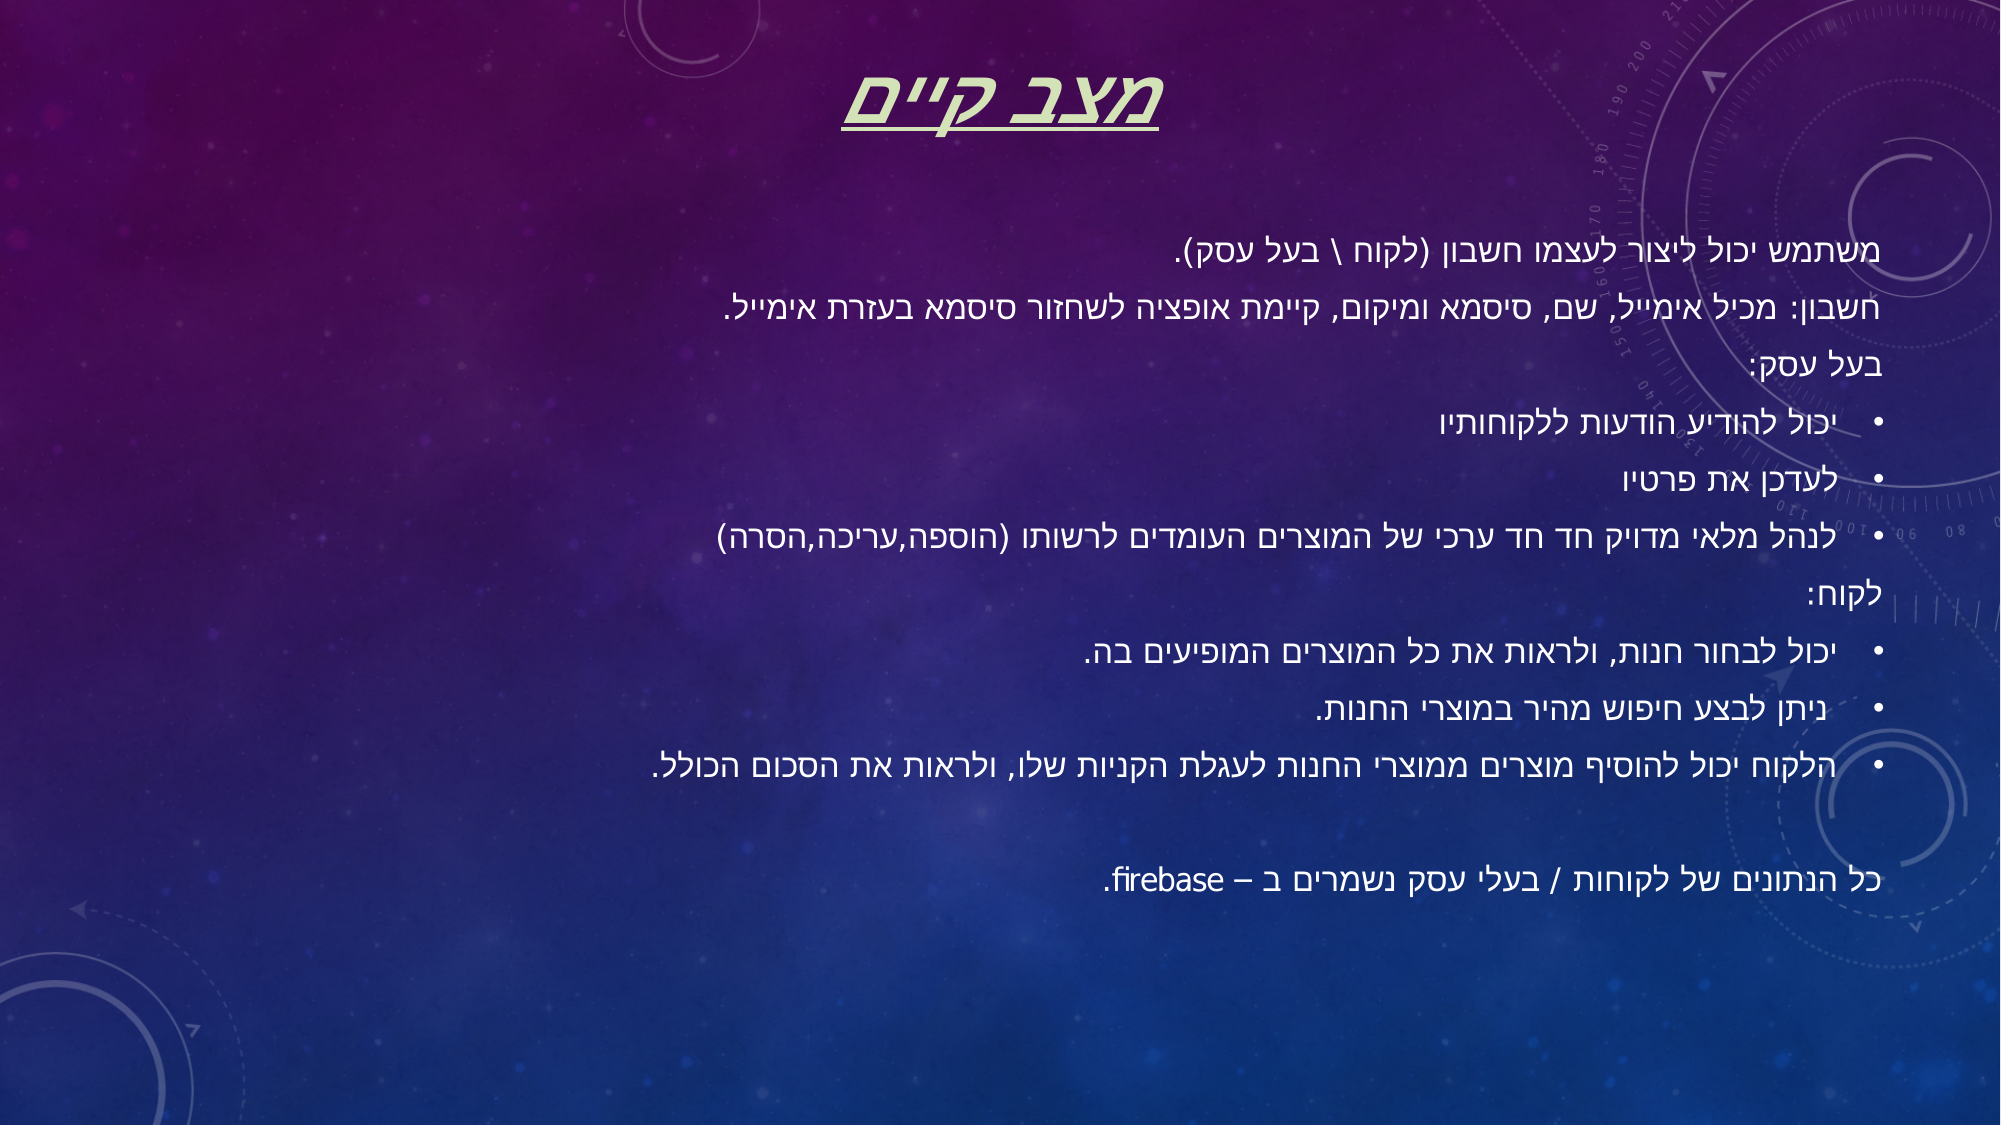

# מצב קיים
משתמש יכול ליצור לעצמו חשבון (לקוח \ בעל עסק).
חשבון: מכיל אימייל, שם, סיסמא ומיקום, קיימת אופציה לשחזור סיסמא בעזרת אימייל.
בעל עסק:
יכול להודיע הודעות ללקוחותיו
לעדכן את פרטיו
לנהל מלאי מדויק חד חד ערכי של המוצרים העומדים לרשותו (הוספה,עריכה,הסרה)
לקוח:
יכול לבחור חנות, ולראות את כל המוצרים המופיעים בה.
 ניתן לבצע חיפוש מהיר במוצרי החנות.
הלקוח יכול להוסיף מוצרים ממוצרי החנות לעגלת הקניות שלו, ולראות את הסכום הכולל.

כל הנתונים של לקוחות / בעלי עסק נשמרים ב – firebase.